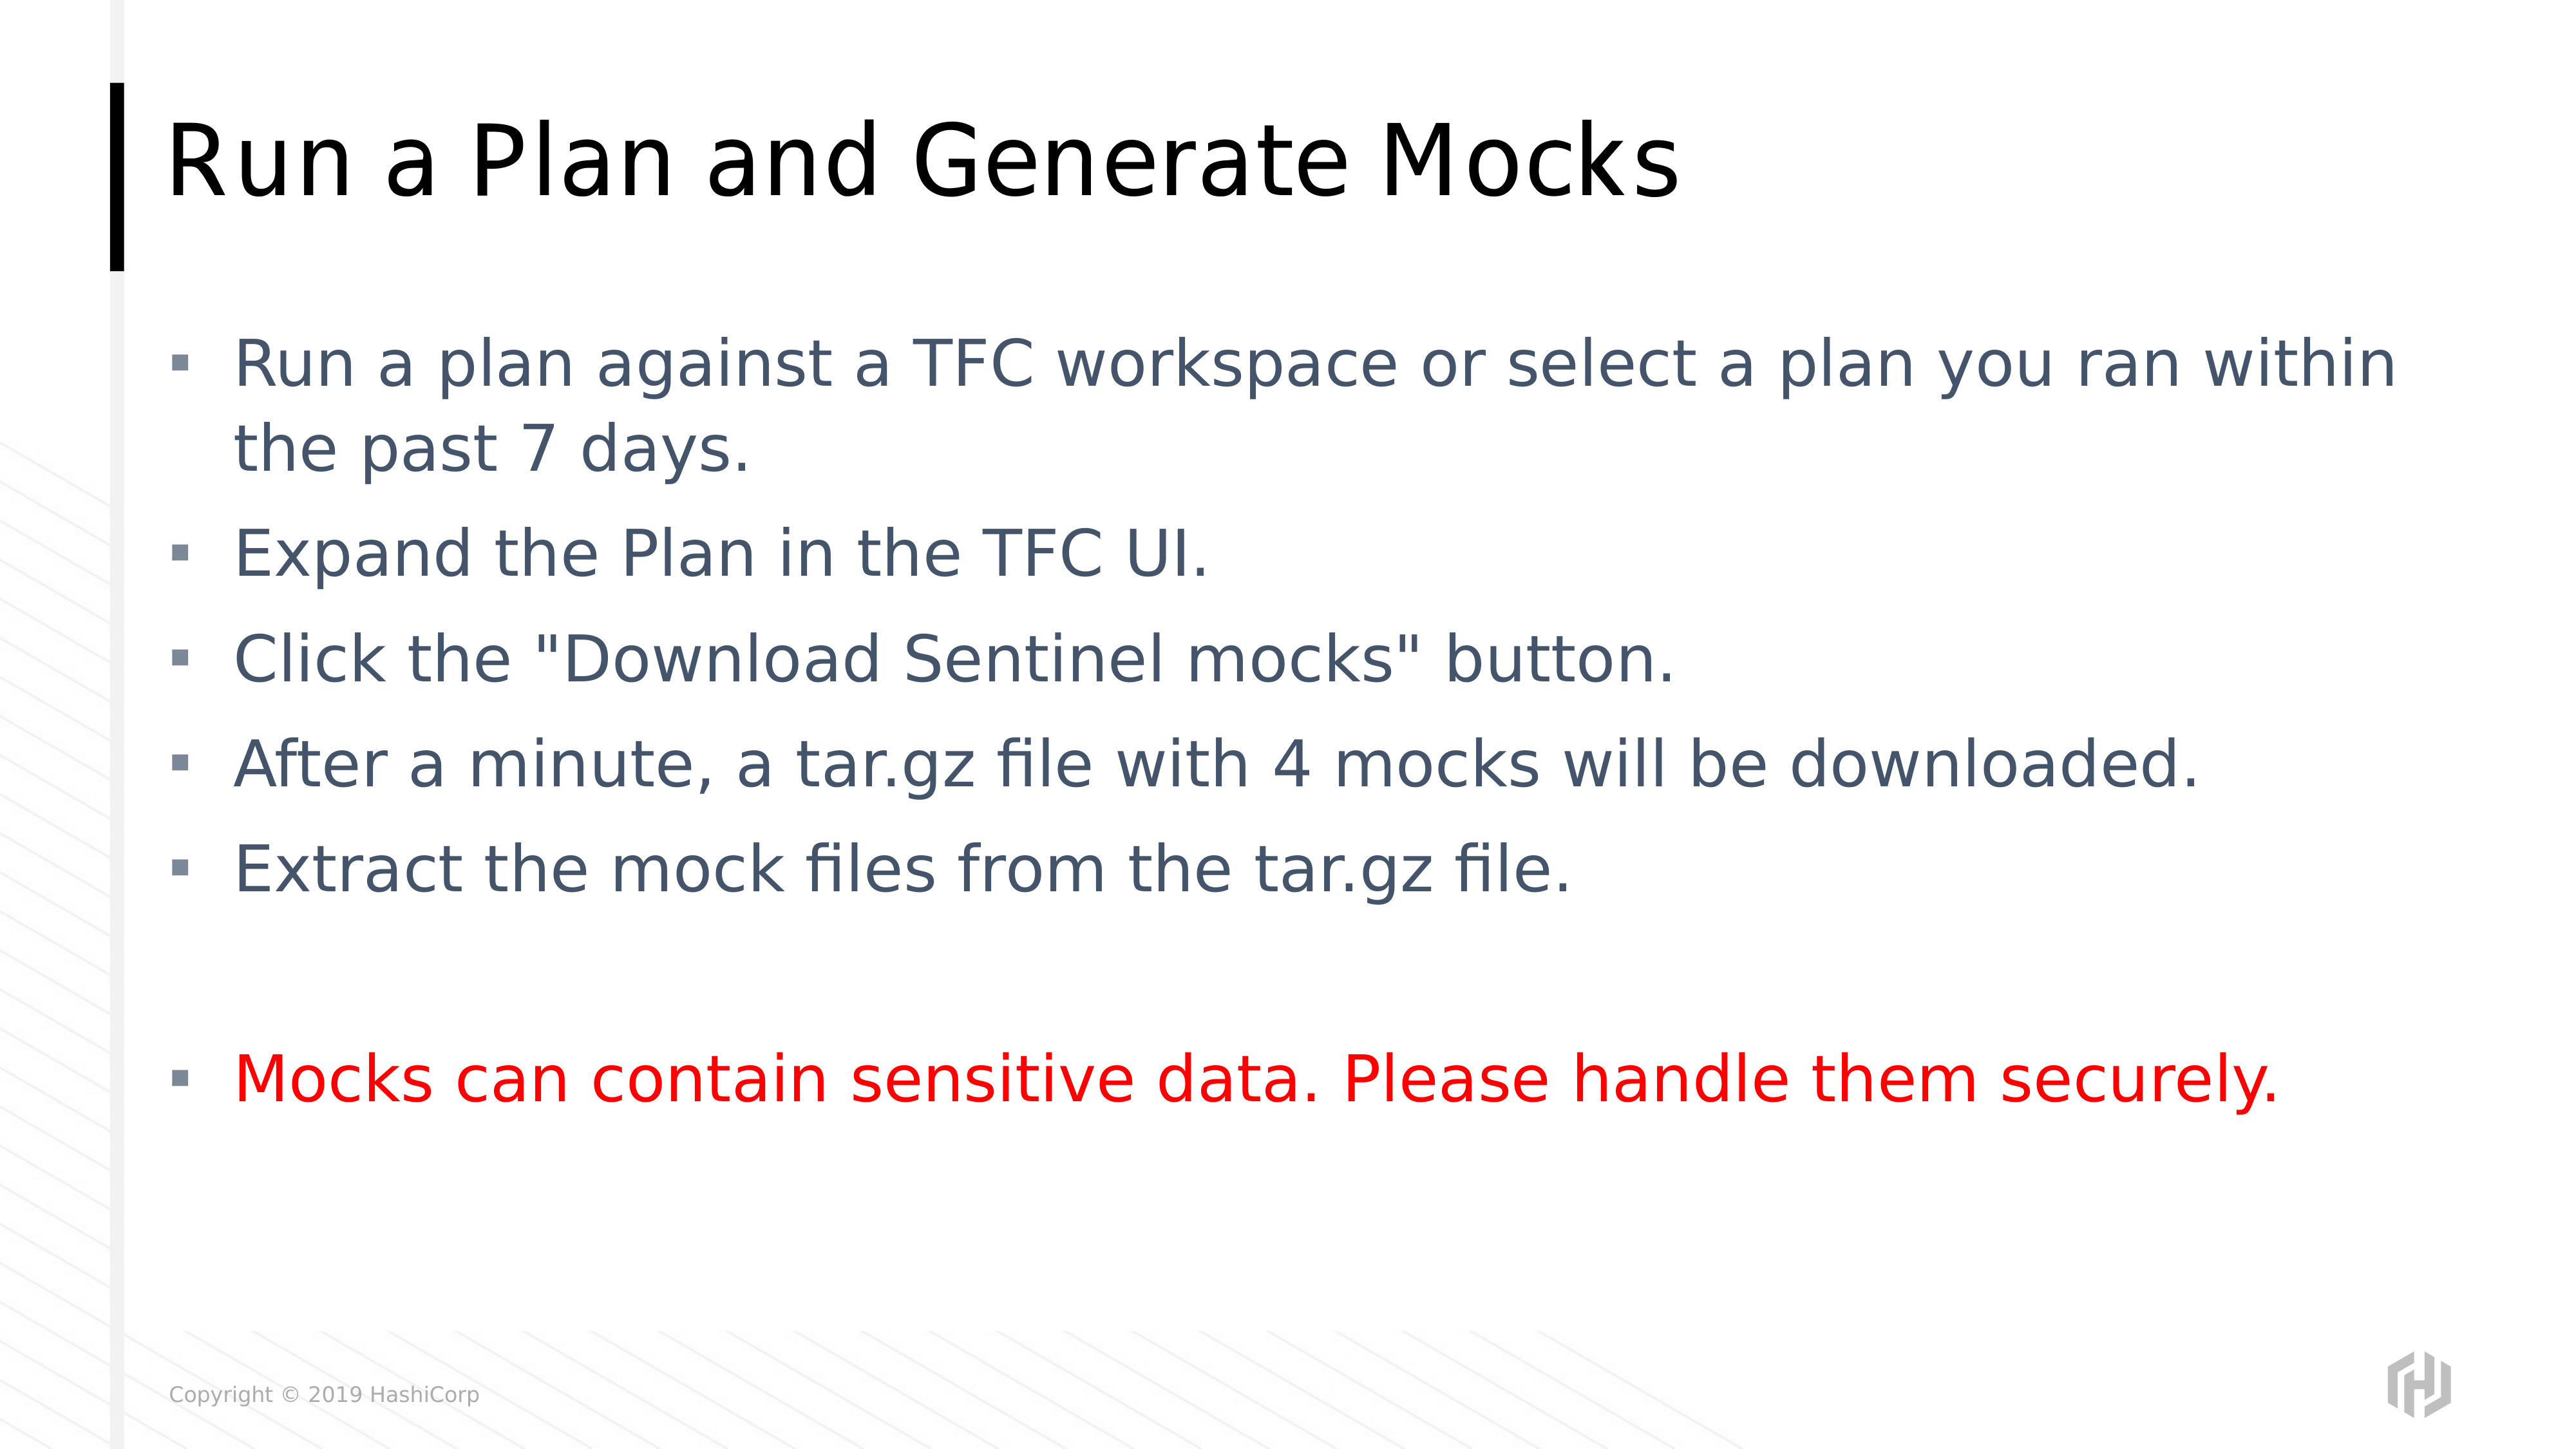

# Run a Plan and Generate Mocks
Run a plan against a TFC workspace or select a plan you ran within the past 7 days.
Expand the Plan in the TFC UI.
Click the "Download Sentinel mocks" button.
After a minute, a tar.gz file with 4 mocks will be downloaded.
Extract the mock files from the tar.gz file.

Mocks can contain sensitive data. Please handle them securely.